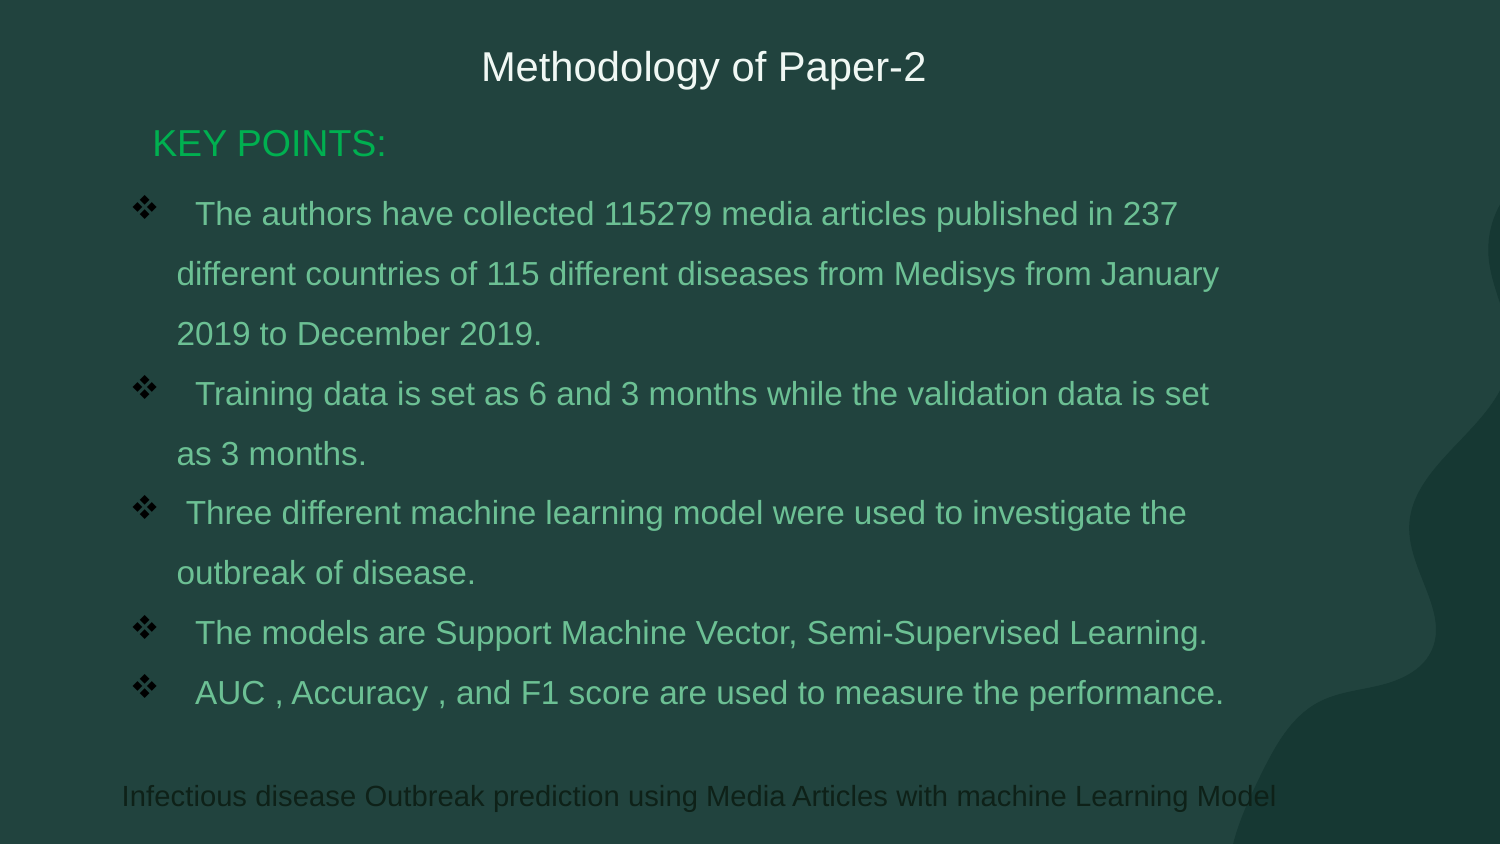

# Methodology of Paper-2
KEY POINTS:

  The authors have collected 115279 media articles published in 237          different countries of 115 different diseases from Medisys from January     2019 to December 2019.
  Training data is set as 6 and 3 months while the validation data is set      as 3 months.
 Three different machine learning model were used to investigate the     outbreak of disease.
  The models are Support Machine Vector, Semi-Supervised Learning.
  AUC , Accuracy , and F1 score are used to measure the performance.
Infectious disease Outbreak prediction using Media Articles with machine Learning Model